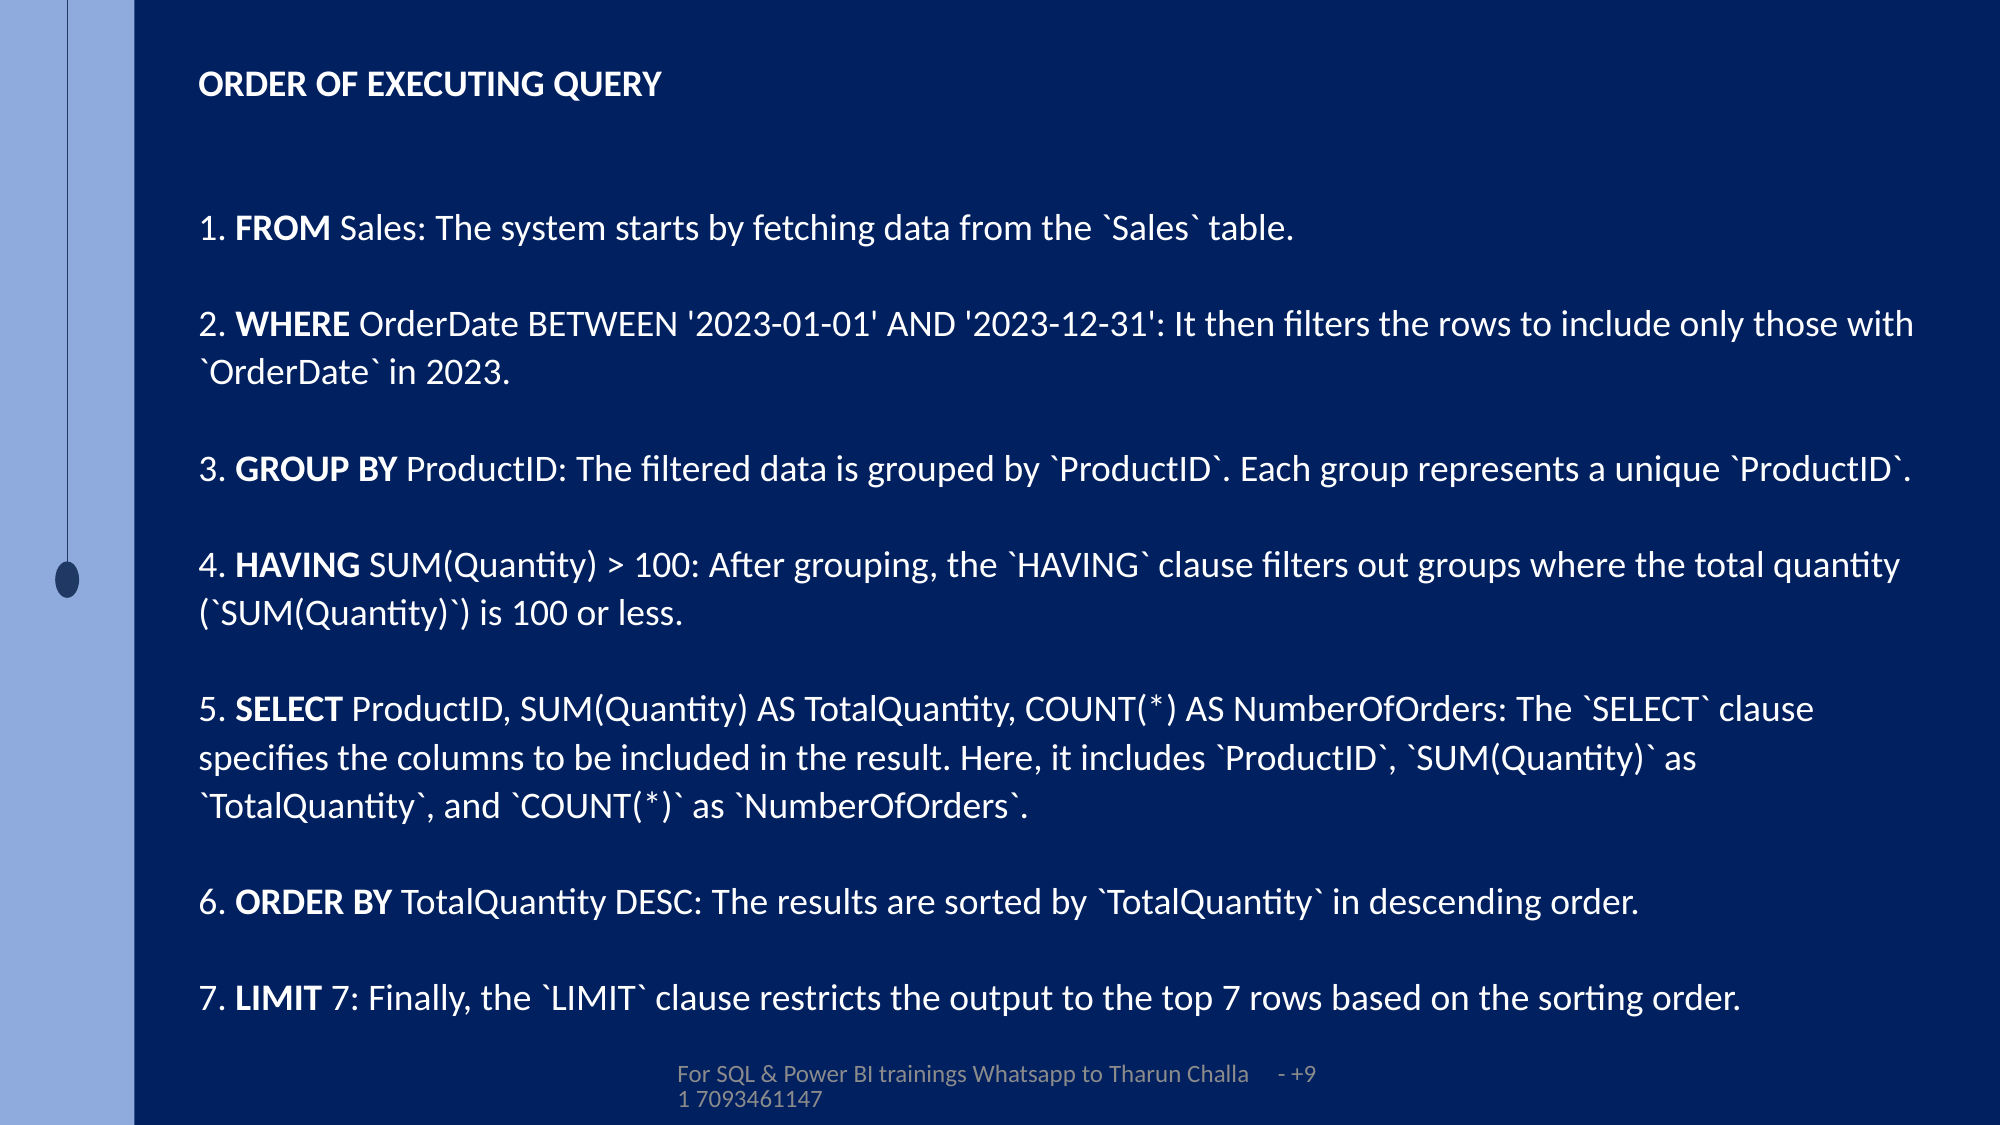

ORDER OF EXECUTING QUERY

1. FROM Sales: The system starts by fetching data from the `Sales` table.

2. WHERE OrderDate BETWEEN '2023-01-01' AND '2023-12-31': It then filters the rows to include only those with `OrderDate` in 2023.

3. GROUP BY ProductID: The filtered data is grouped by `ProductID`. Each group represents a unique `ProductID`.

4. HAVING SUM(Quantity) > 100: After grouping, the `HAVING` clause filters out groups where the total quantity (`SUM(Quantity)`) is 100 or less.

5. SELECT ProductID, SUM(Quantity) AS TotalQuantity, COUNT(*) AS NumberOfOrders: The `SELECT` clause specifies the columns to be included in the result. Here, it includes `ProductID`, `SUM(Quantity)` as `TotalQuantity`, and `COUNT(*)` as `NumberOfOrders`.

6. ORDER BY TotalQuantity DESC: The results are sorted by `TotalQuantity` in descending order.

7. LIMIT 7: Finally, the `LIMIT` clause restricts the output to the top 7 rows based on the sorting order.

For SQL & Power BI trainings Whatsapp to Tharun Challa     - +91 7093461147